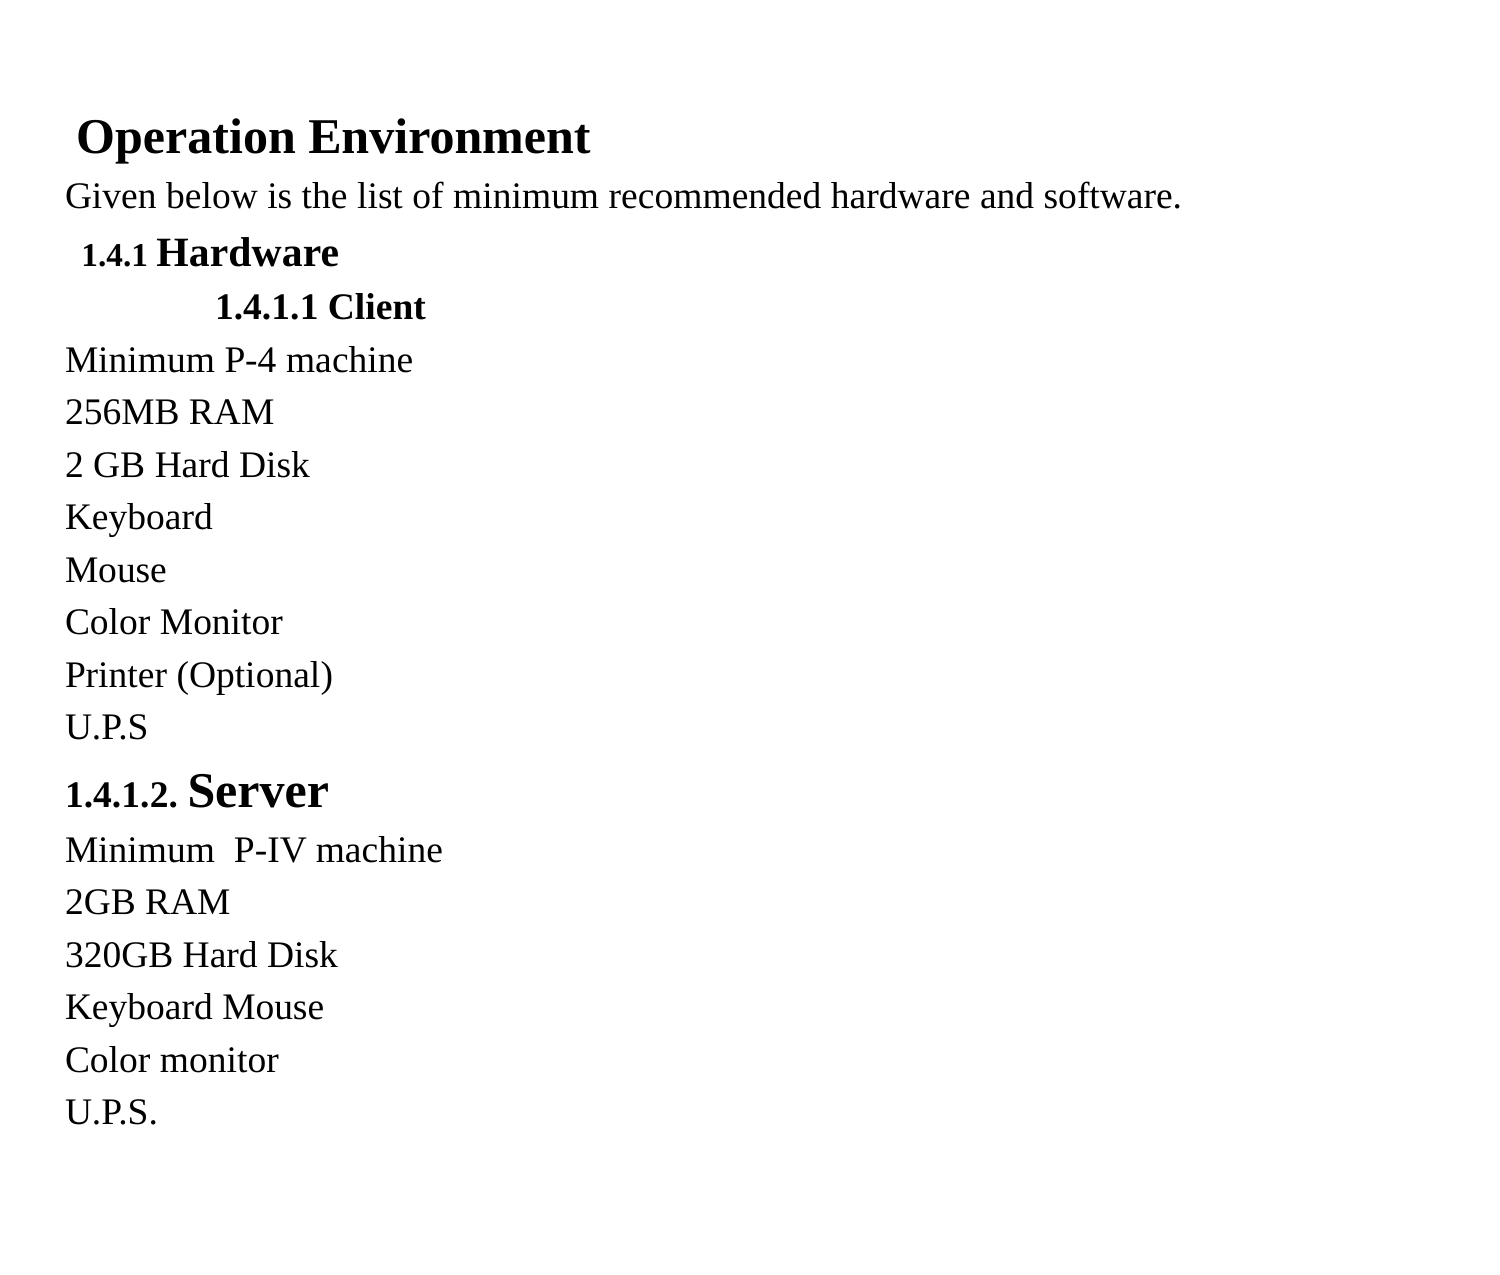

Operation Environment
Given below is the list of minimum recommended hardware and software.
  1.4.1 Hardware
   	1.4.1.1 Client
Minimum P-4 machine
256MB RAM
2 GB Hard Disk
Keyboard
Mouse
Color Monitor
Printer (Optional)
U.P.S
1.4.1.2. Server
Minimum  P-IV machine
2GB RAM
320GB Hard Disk
Keyboard Mouse
Color monitor
U.P.S.